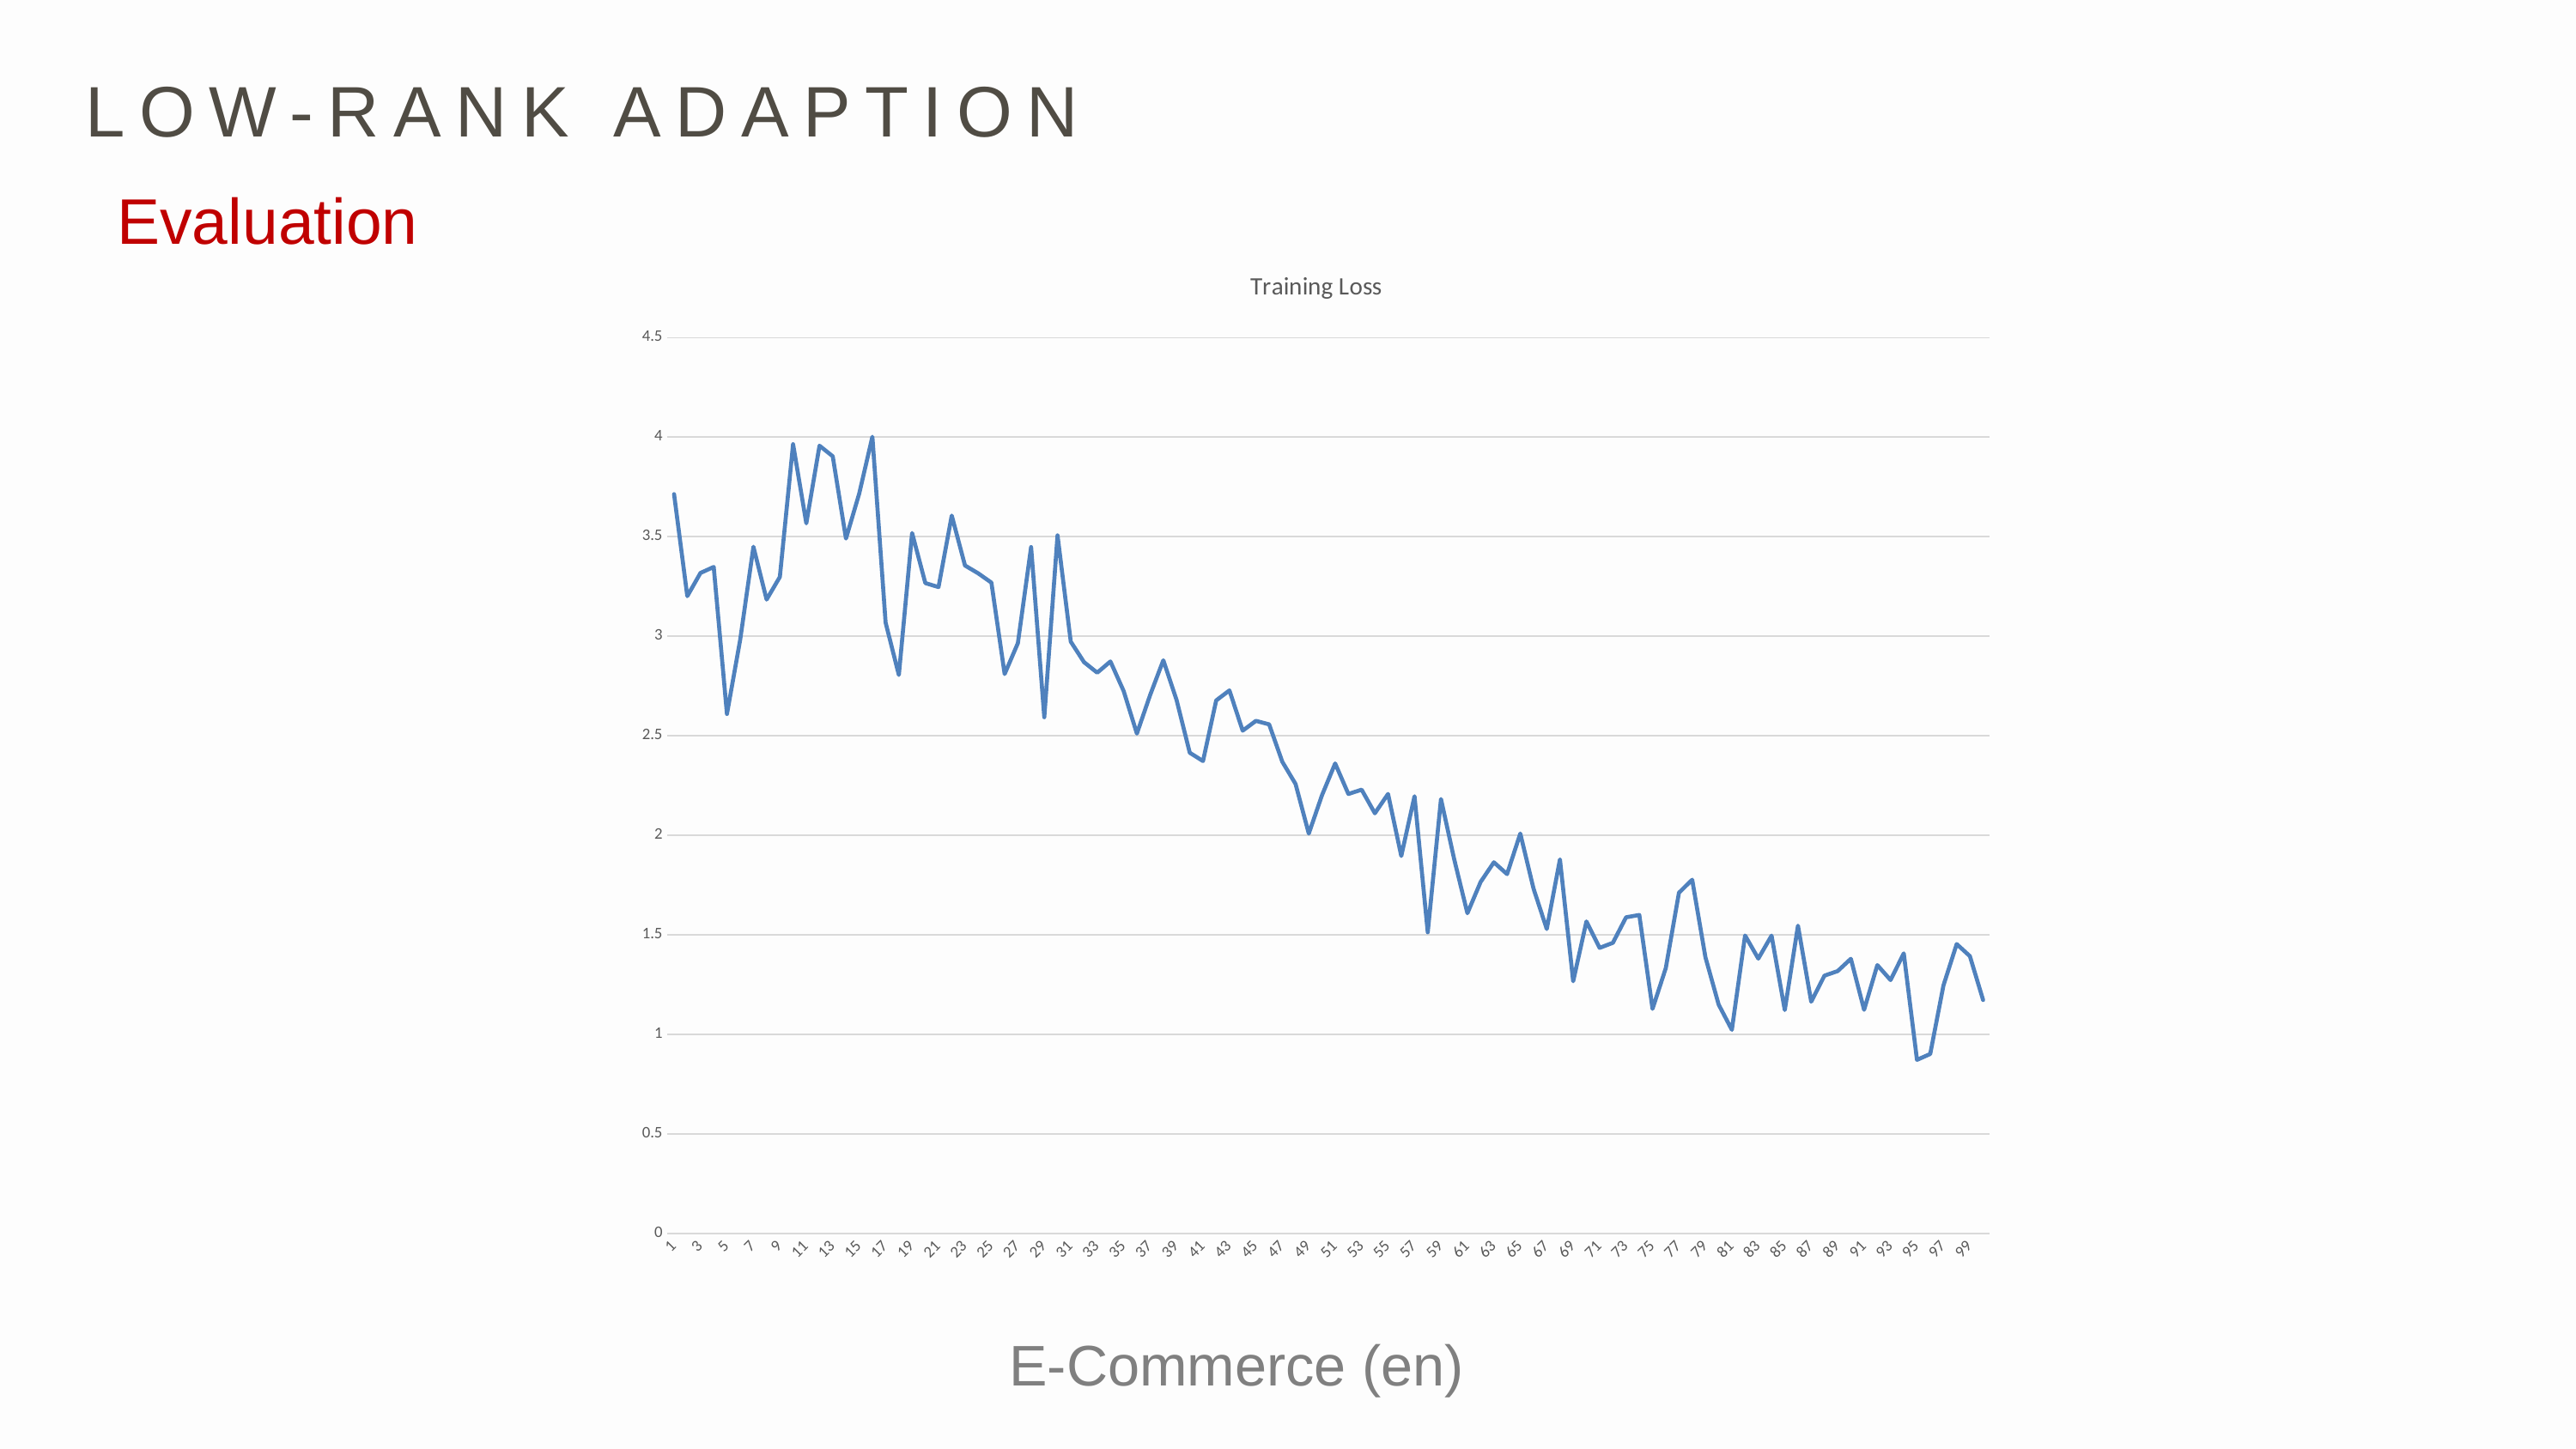

LOW-RANK ADAPTION
Evaluation

### Chart:

| Category | Training Loss |
|---|---|
| 1 | 3.7135 |
| 2 | 3.2013 |
| 3 | 3.3178 |
| 4 | 3.348 |
| 5 | 2.6093 |
| 6 | 2.9824 |
| 7 | 3.4495 |
| 8 | 3.1841 |
| 9 | 3.2976 |
| 10 | 3.9646 |
| 11 | 3.5672 |
| 12 | 3.9569 |
| 13 | 3.9037 |
| 14 | 3.4906 |
| 15 | 3.7163 |
| 16 | 4.0021 |
| 17 | 3.0679 |
| 18 | 2.8052 |
| 19 | 3.5185 |
| 20 | 3.267 |
| 21 | 3.2468 |
| 22 | 3.6061 |
| 23 | 3.3552 |
| 24 | 3.3159 |
| 25 | 3.2692 |
| 26 | 2.81 |
| 27 | 2.9651 |
| 28 | 3.4478 |
| 29 | 2.5932 |
| 30 | 3.5064 |
| 31 | 2.9729 |
| 32 | 2.8699 |
| 33 | 2.8166 |
| 34 | 2.8733 |
| 35 | 2.7247 |
| 36 | 2.511 |
| 37 | 2.7045 |
| 38 | 2.8792 |
| 39 | 2.6803 |
| 40 | 2.4146 |
| 41 | 2.3728 |
| 42 | 2.6775 |
| 43 | 2.7279 |
| 44 | 2.5254 |
| 45 | 2.5748 |
| 46 | 2.5573 |
| 47 | 2.3691 |
| 48 | 2.2576 |
| 49 | 2.0081 |
| 50 | 2.2007 |
| 51 | 2.3606 |
| 52 | 2.2071 |
| 53 | 2.229 |
| 54 | 2.1103 |
| 55 | 2.2073 |
| 56 | 1.8957 |
| 57 | 2.196 |
| 58 | 1.5126 |
| 59 | 2.1819 |
| 60 | 1.8798 |
| 61 | 1.6082 |
| 62 | 1.7656 |
| 63 | 1.8642 |
| 64 | 1.8048 |
| 65 | 2.0084 |
| 66 | 1.732 |
| 67 | 1.5289 |
| 68 | 1.8785 |
| 69 | 1.2664 |
| 70 | 1.5669 |
| 71 | 1.4342 |
| 72 | 1.4598 |
| 73 | 1.5879 |
| 74 | 1.5994 |
| 75 | 1.128 |
| 76 | 1.3324 |
| 77 | 1.7112 |
| 78 | 1.7764 |
| 79 | 1.3872 |
| 80 | 1.1492 |
| 81 | 1.0226 |
| 82 | 1.4965 |
| 83 | 1.3802 |
| 84 | 1.4958 |
| 85 | 1.1218 |
| 86 | 1.5457 |
| 87 | 1.1638 |
| 88 | 1.2947 |
| 89 | 1.3176 |
| 90 | 1.3796 |
| 91 | 1.123 |
| 92 | 1.3477 |
| 93 | 1.2725 |
| 94 | 1.4068 |
| 95 | 0.8718 |
| 96 | 0.9013 |
| 97 | 1.2455 |
| 98 | 1.4533 |
| 99 | 1.3928 |
| 100 | 1.1723 |
E-Commerce (en)